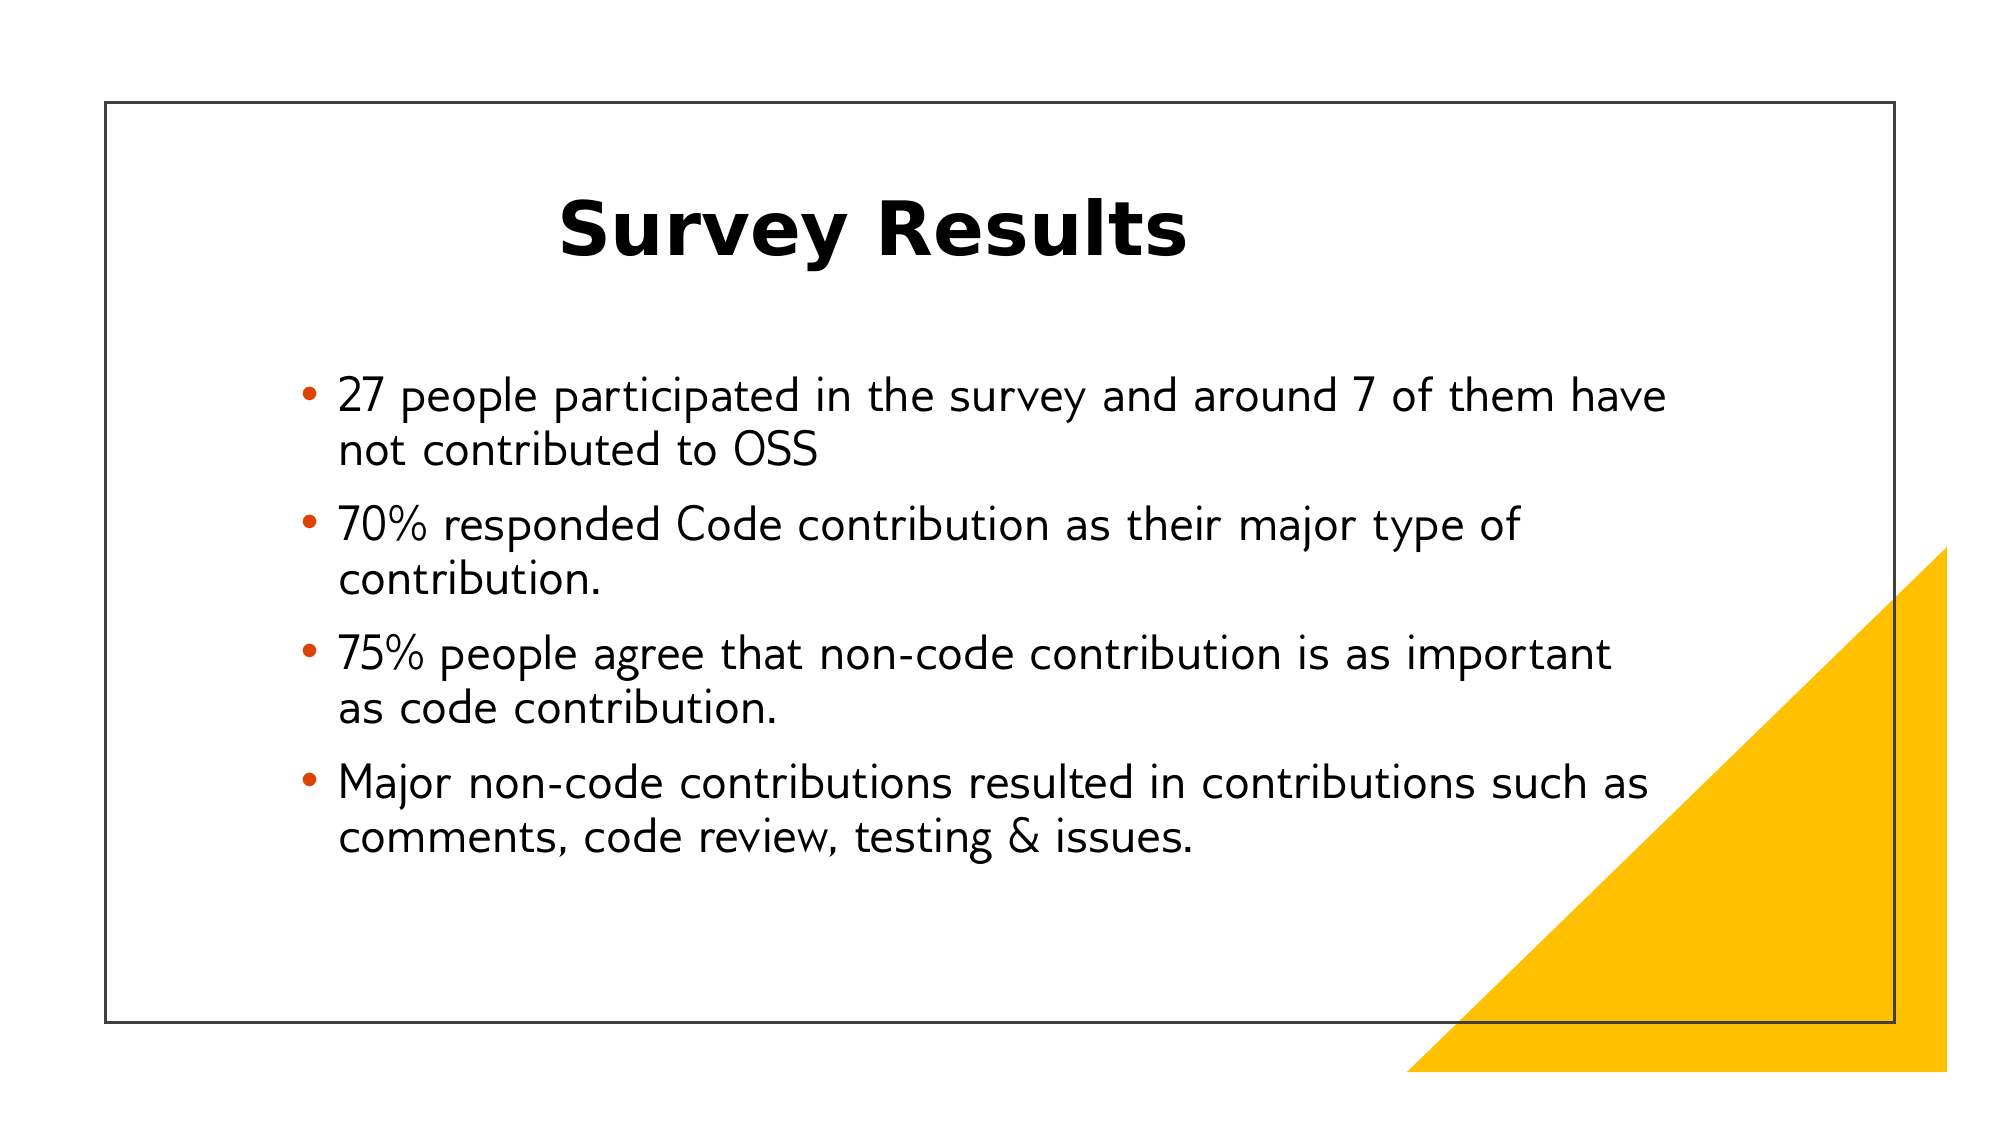

# Survey Results
27 people participated in the survey and around 7 of them have not contributed to OSS
70% responded Code contribution as their major type of contribution.
75% people agree that non-code contribution is as important as code contribution.
Major non-code contributions resulted in contributions such as comments, code review, testing & issues.